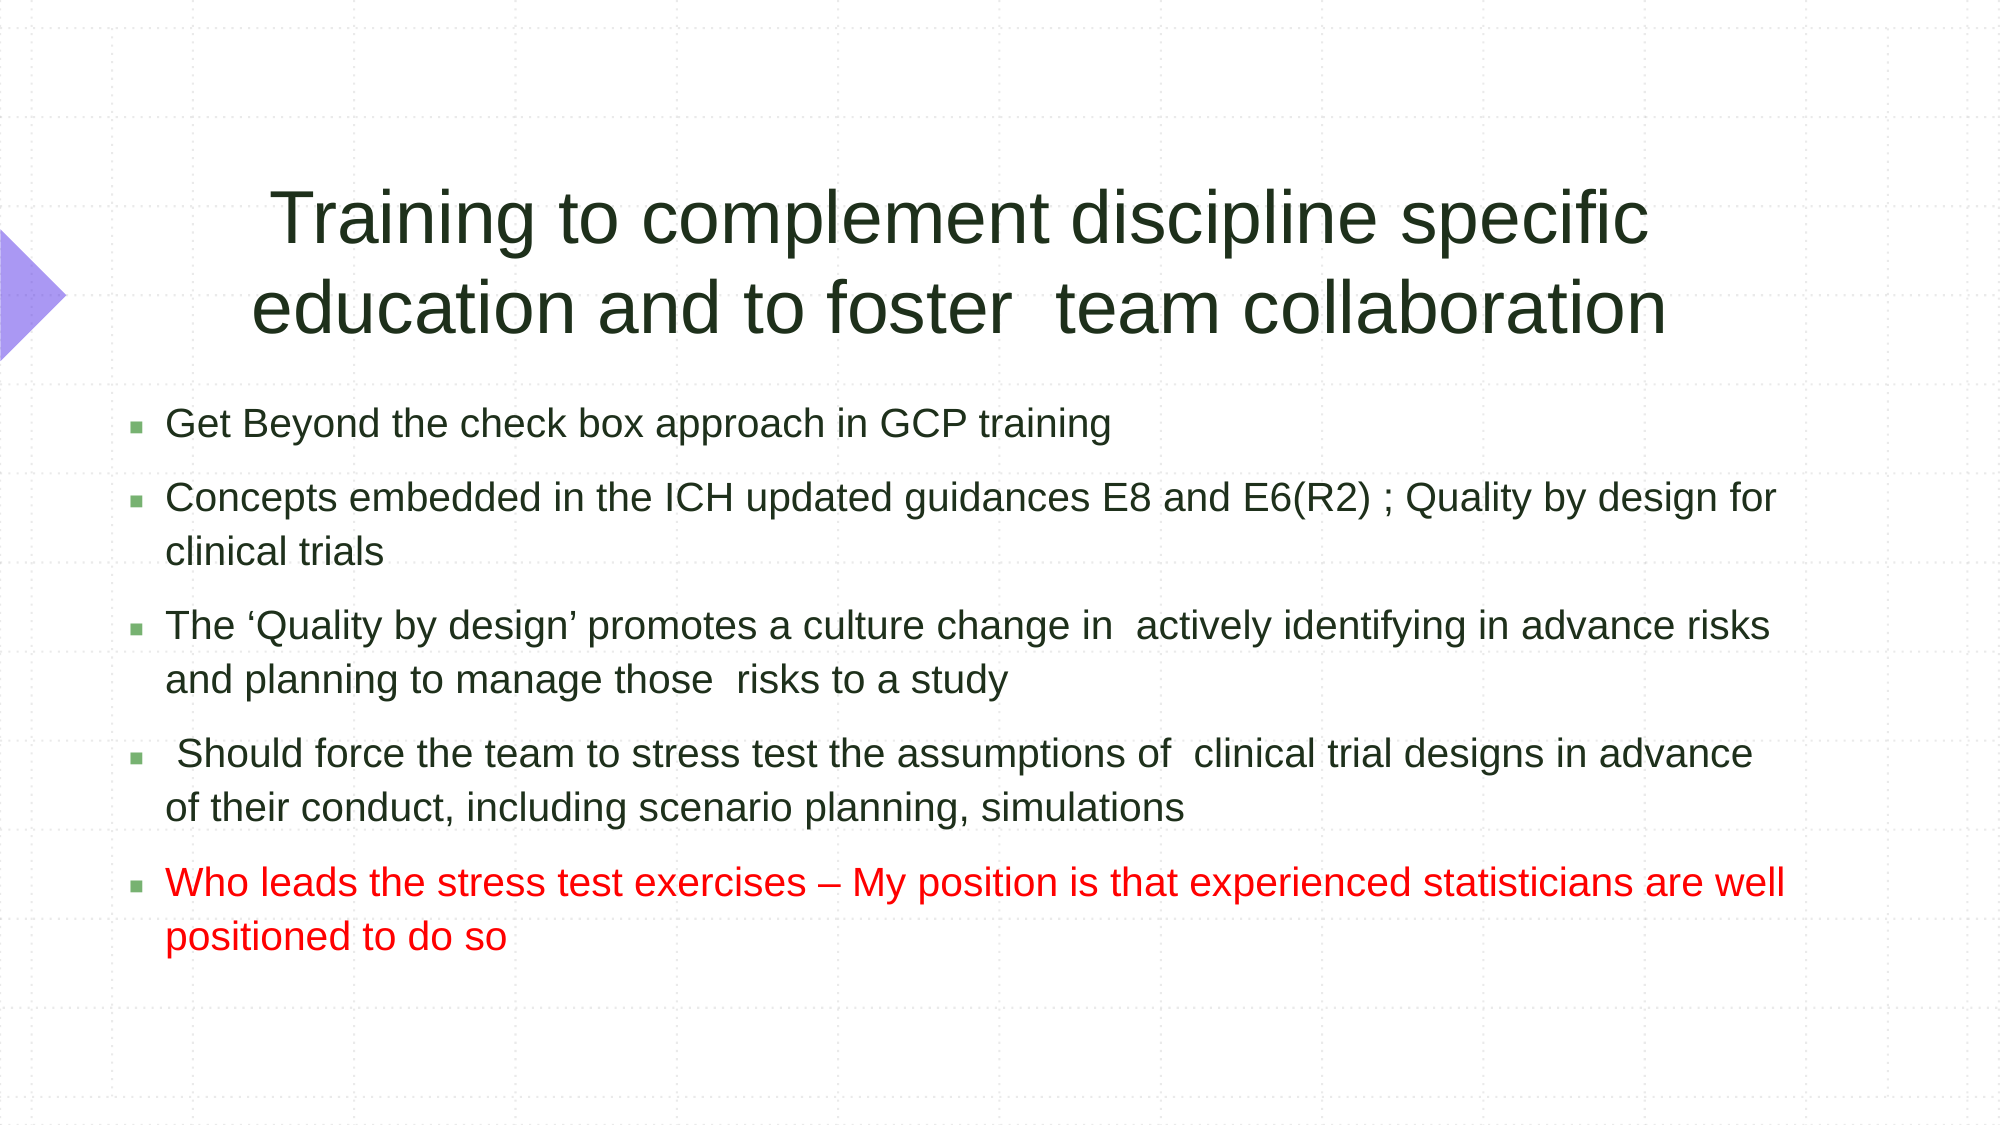

# Training to complement discipline specific education and to foster  team collaboration
Get Beyond the check box approach in GCP training
Concepts embedded in the ICH updated guidances E8 and E6(R2) ; Quality by design for clinical trials
The ‘Quality by design’ promotes a culture change in  actively identifying in advance risks and planning to manage those  risks to a study
 Should force the team to stress test the assumptions of  clinical trial designs in advance of their conduct, including scenario planning, simulations
Who leads the stress test exercises – My position is that experienced statisticians are well positioned to do so